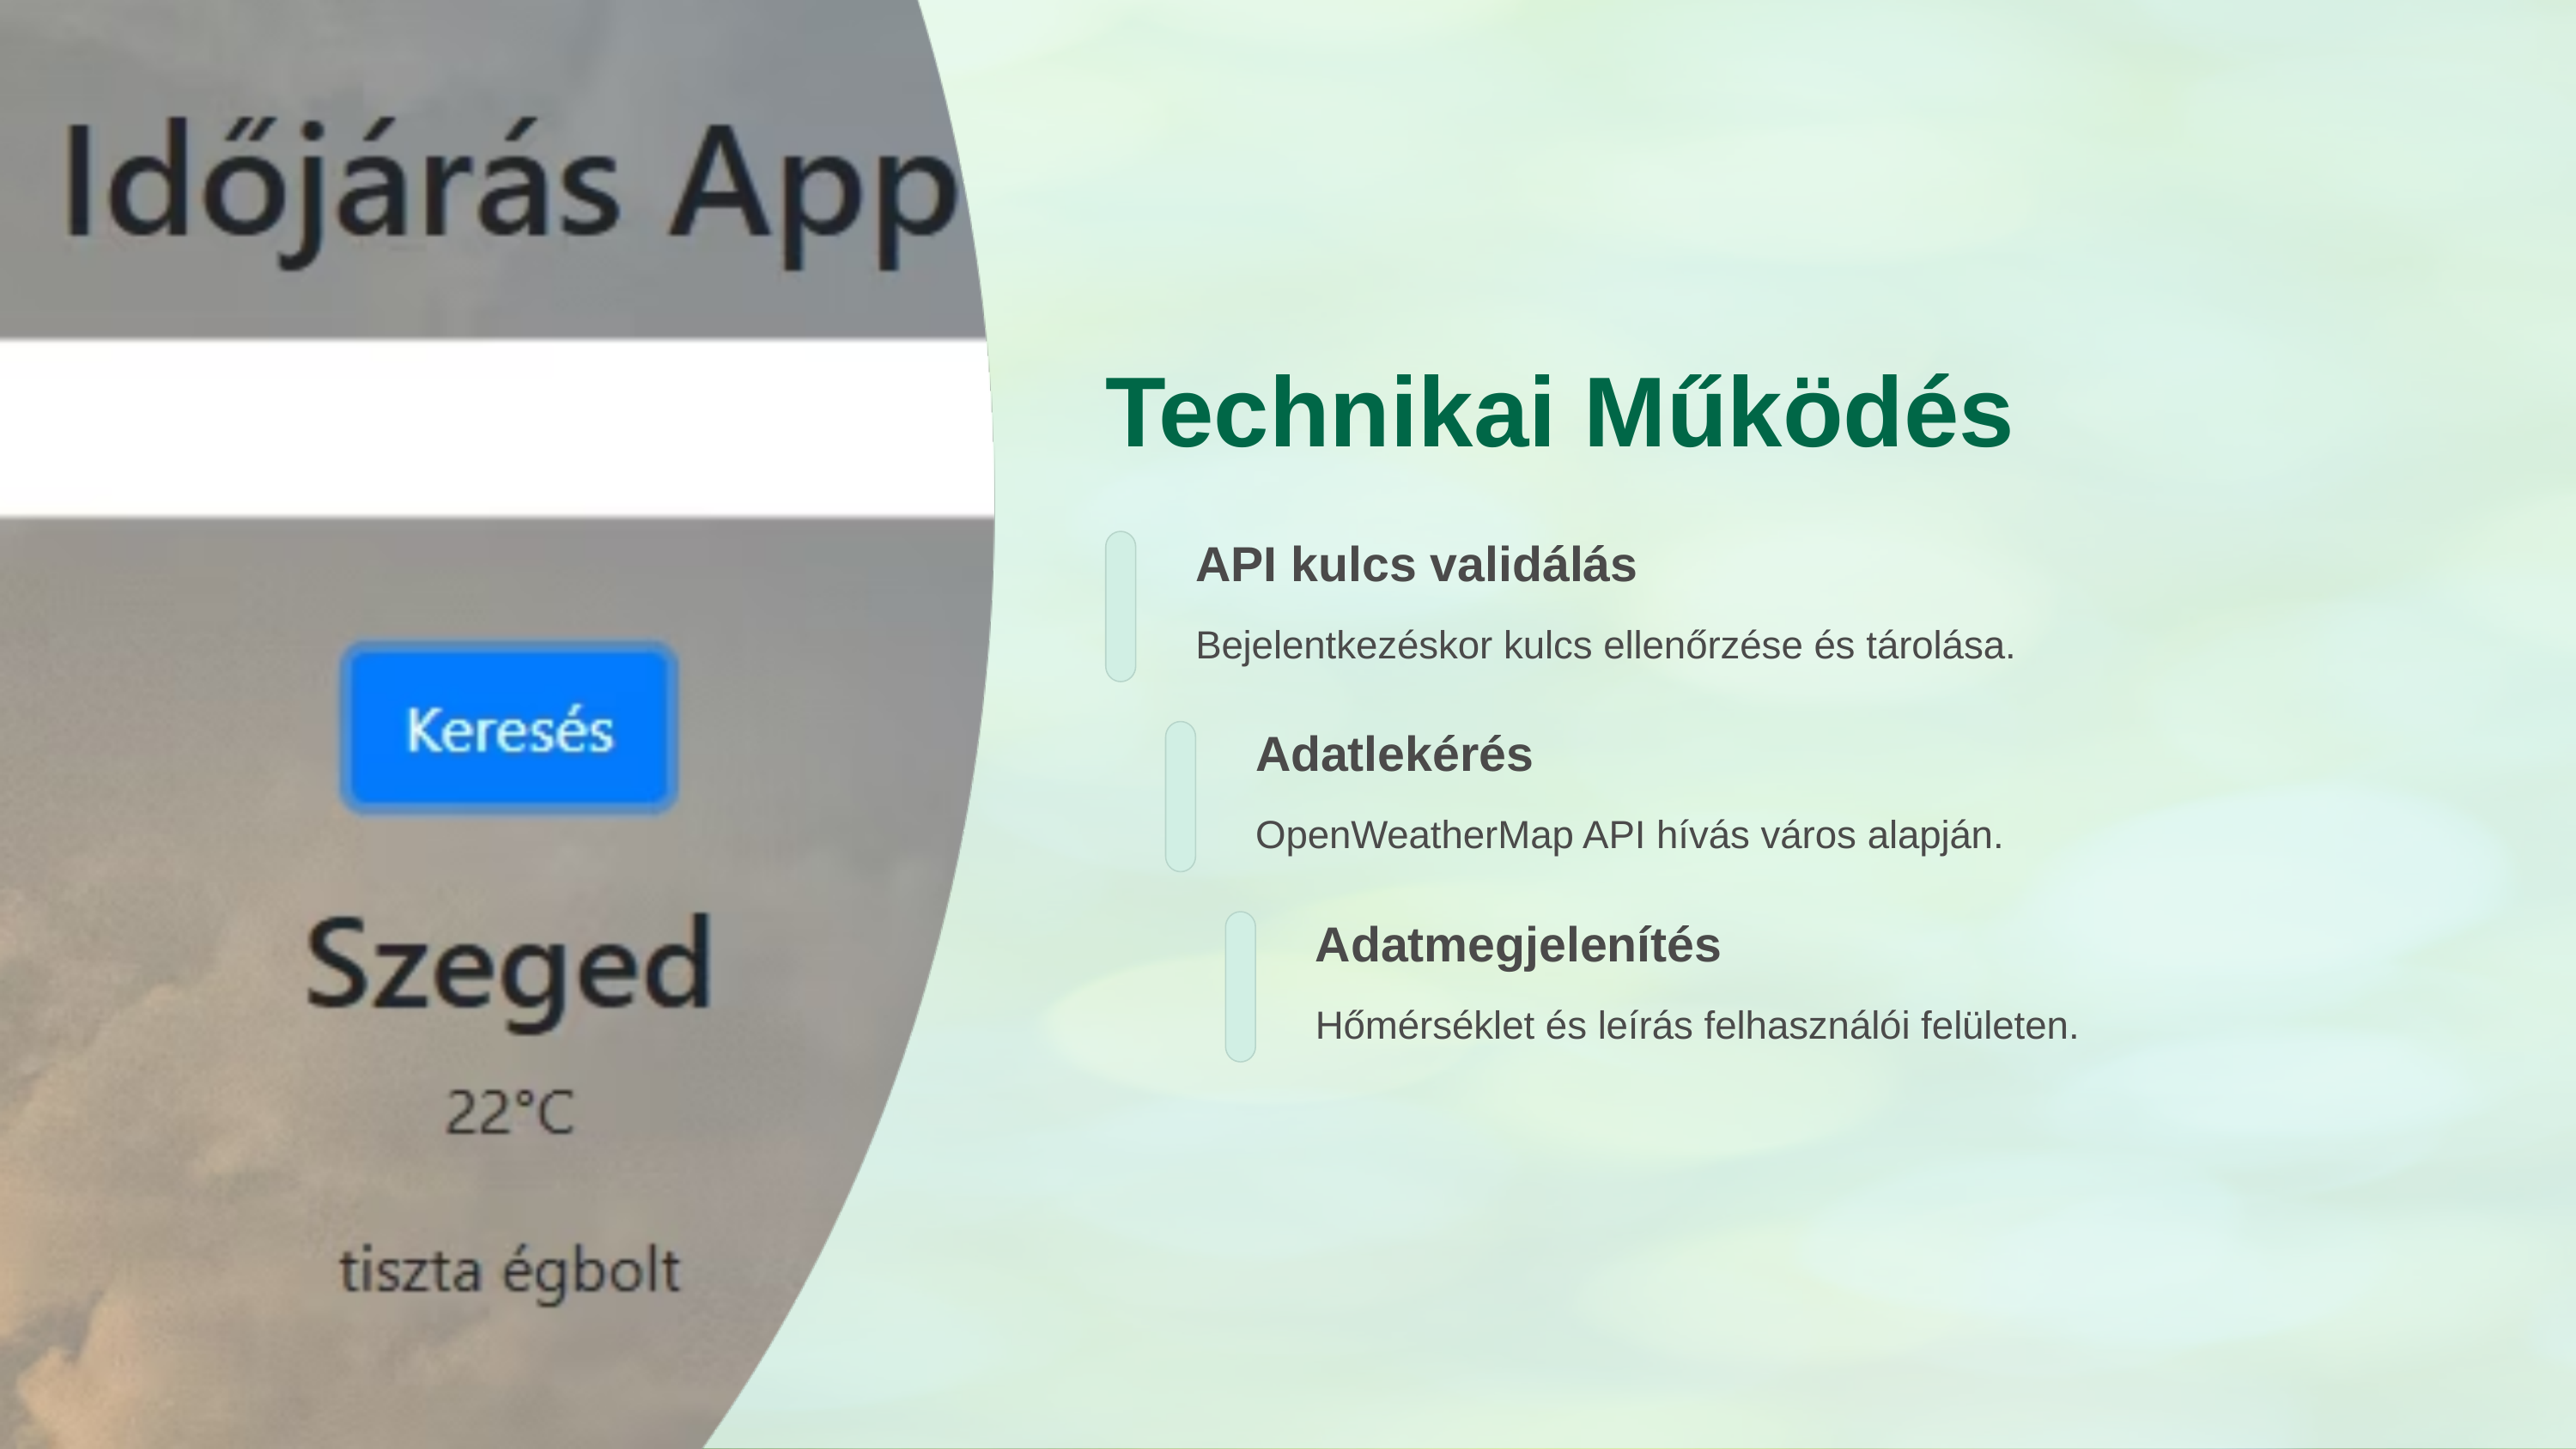

Technikai Működés
API kulcs validálás

Bejelentkezéskor kulcs ellenőrzése és tárolása.
Adatlekérés

OpenWeatherMap API hívás város alapján.
Adatmegjelenítés

Hőmérséklet és leírás felhasználói felületen.